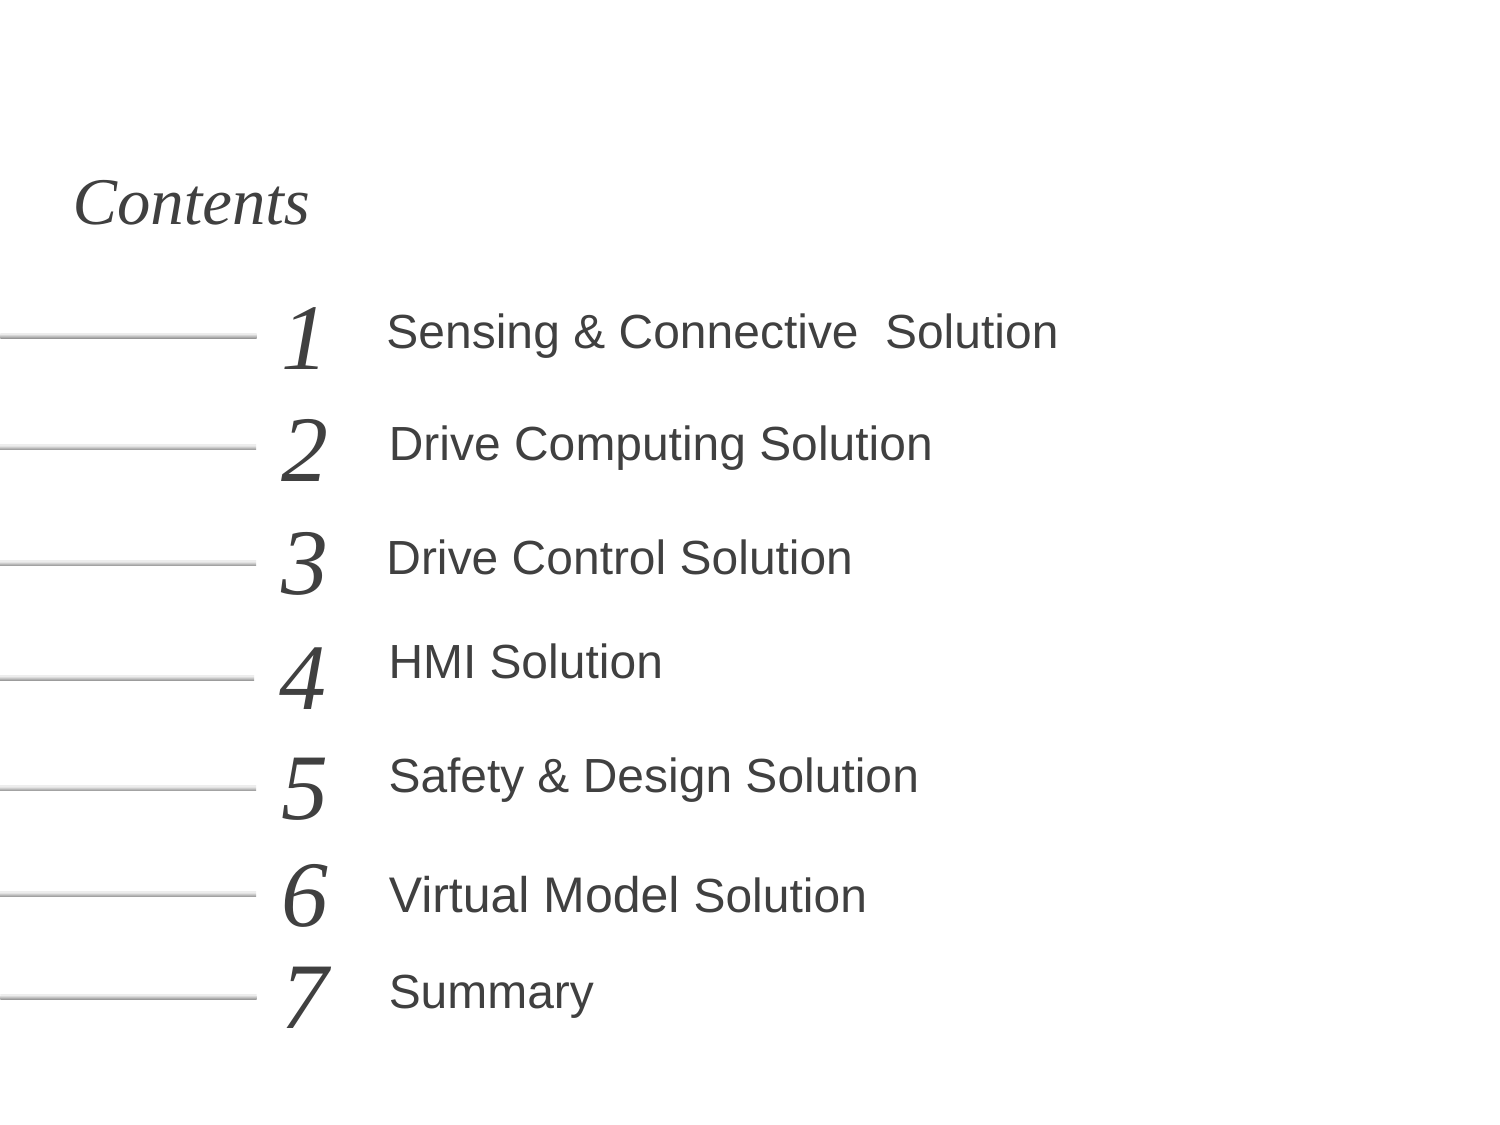

Contents
1
Sensing & Connective  Solution

2
Drive Computing Solution

3
Drive Control Solution

4
HMI Solution

5
Safety & Design Solution

6
Virtual Model Solution

7
Summary